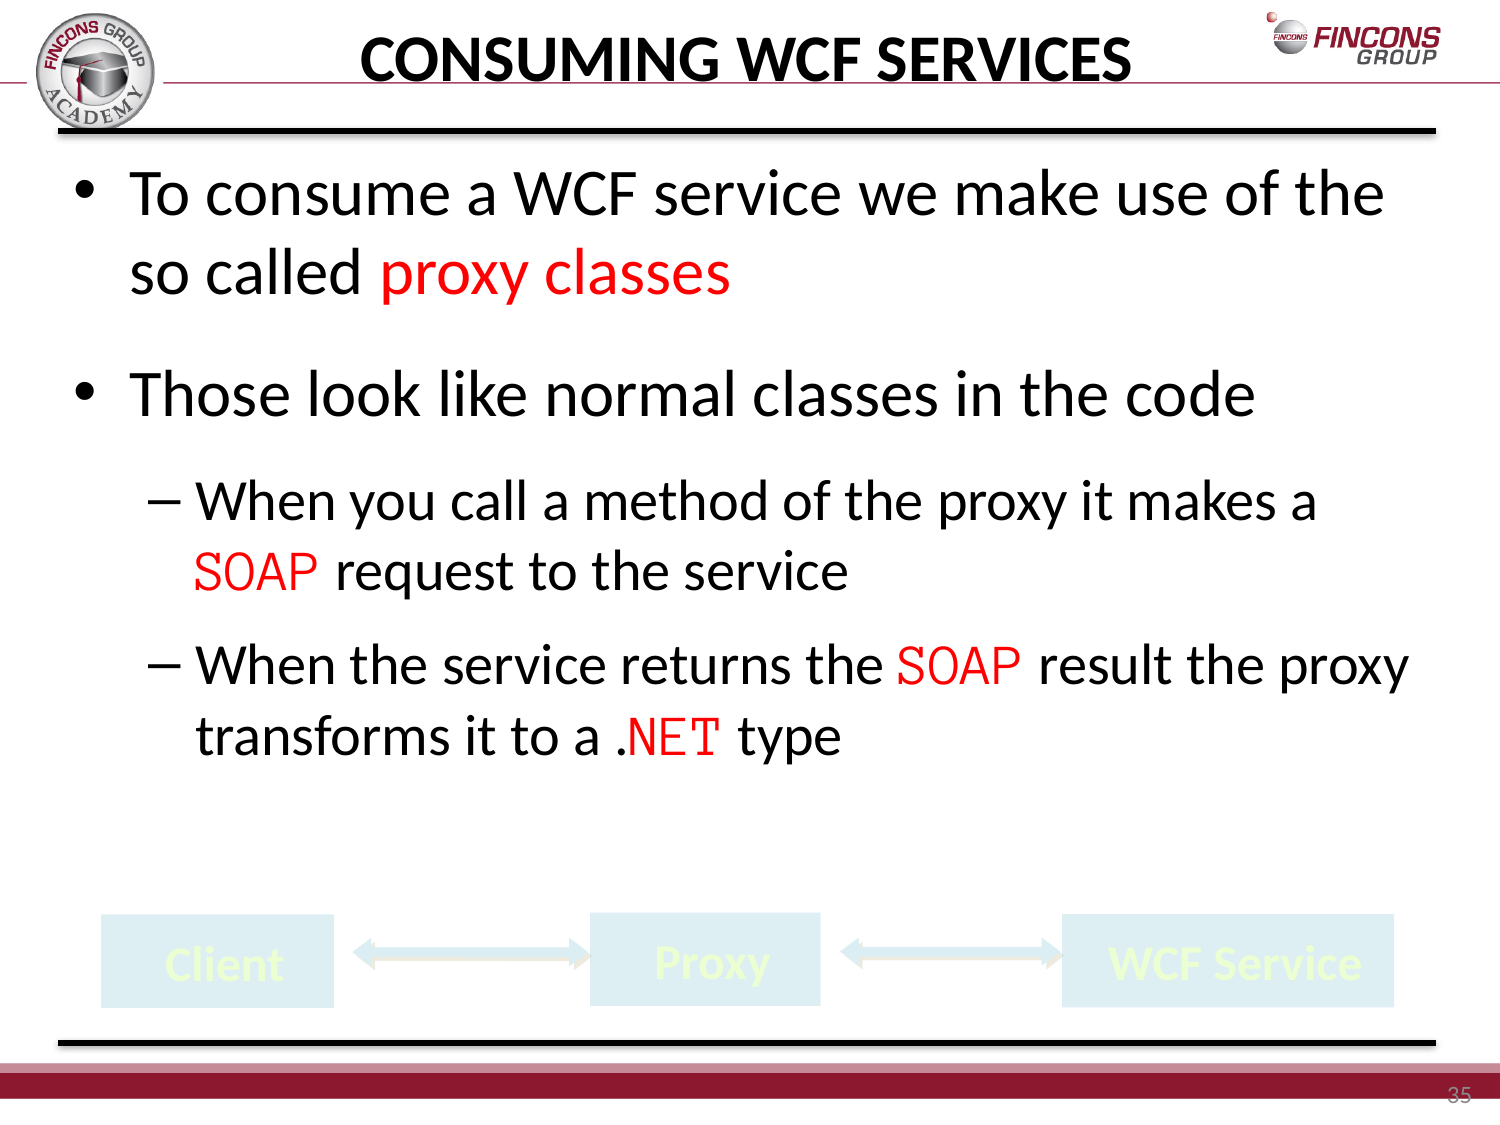

# Consuming WCF Services
To consume a WCF service we make use of the so called proxy classes
Those look like normal classes in the code
When you call a method of the proxy it makes a SOAP request to the service
When the service returns the SOAP result the proxy transforms it to a .NET type
Proxy
WCF Service
Client

35